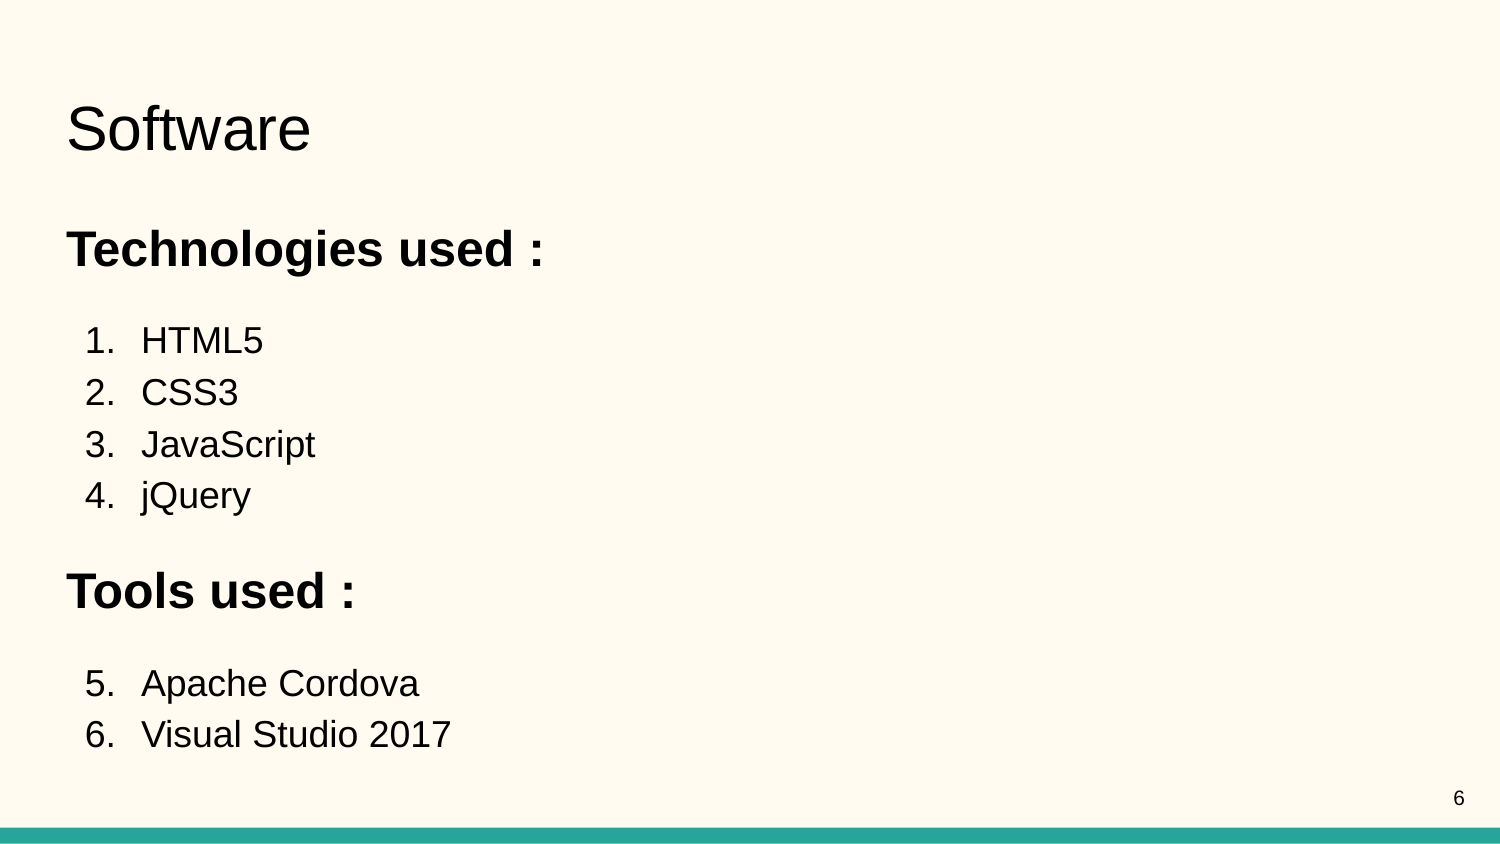

# Software
Technologies used :
HTML5
CSS3
JavaScript
jQuery
Tools used :
Apache Cordova
Visual Studio 2017
6